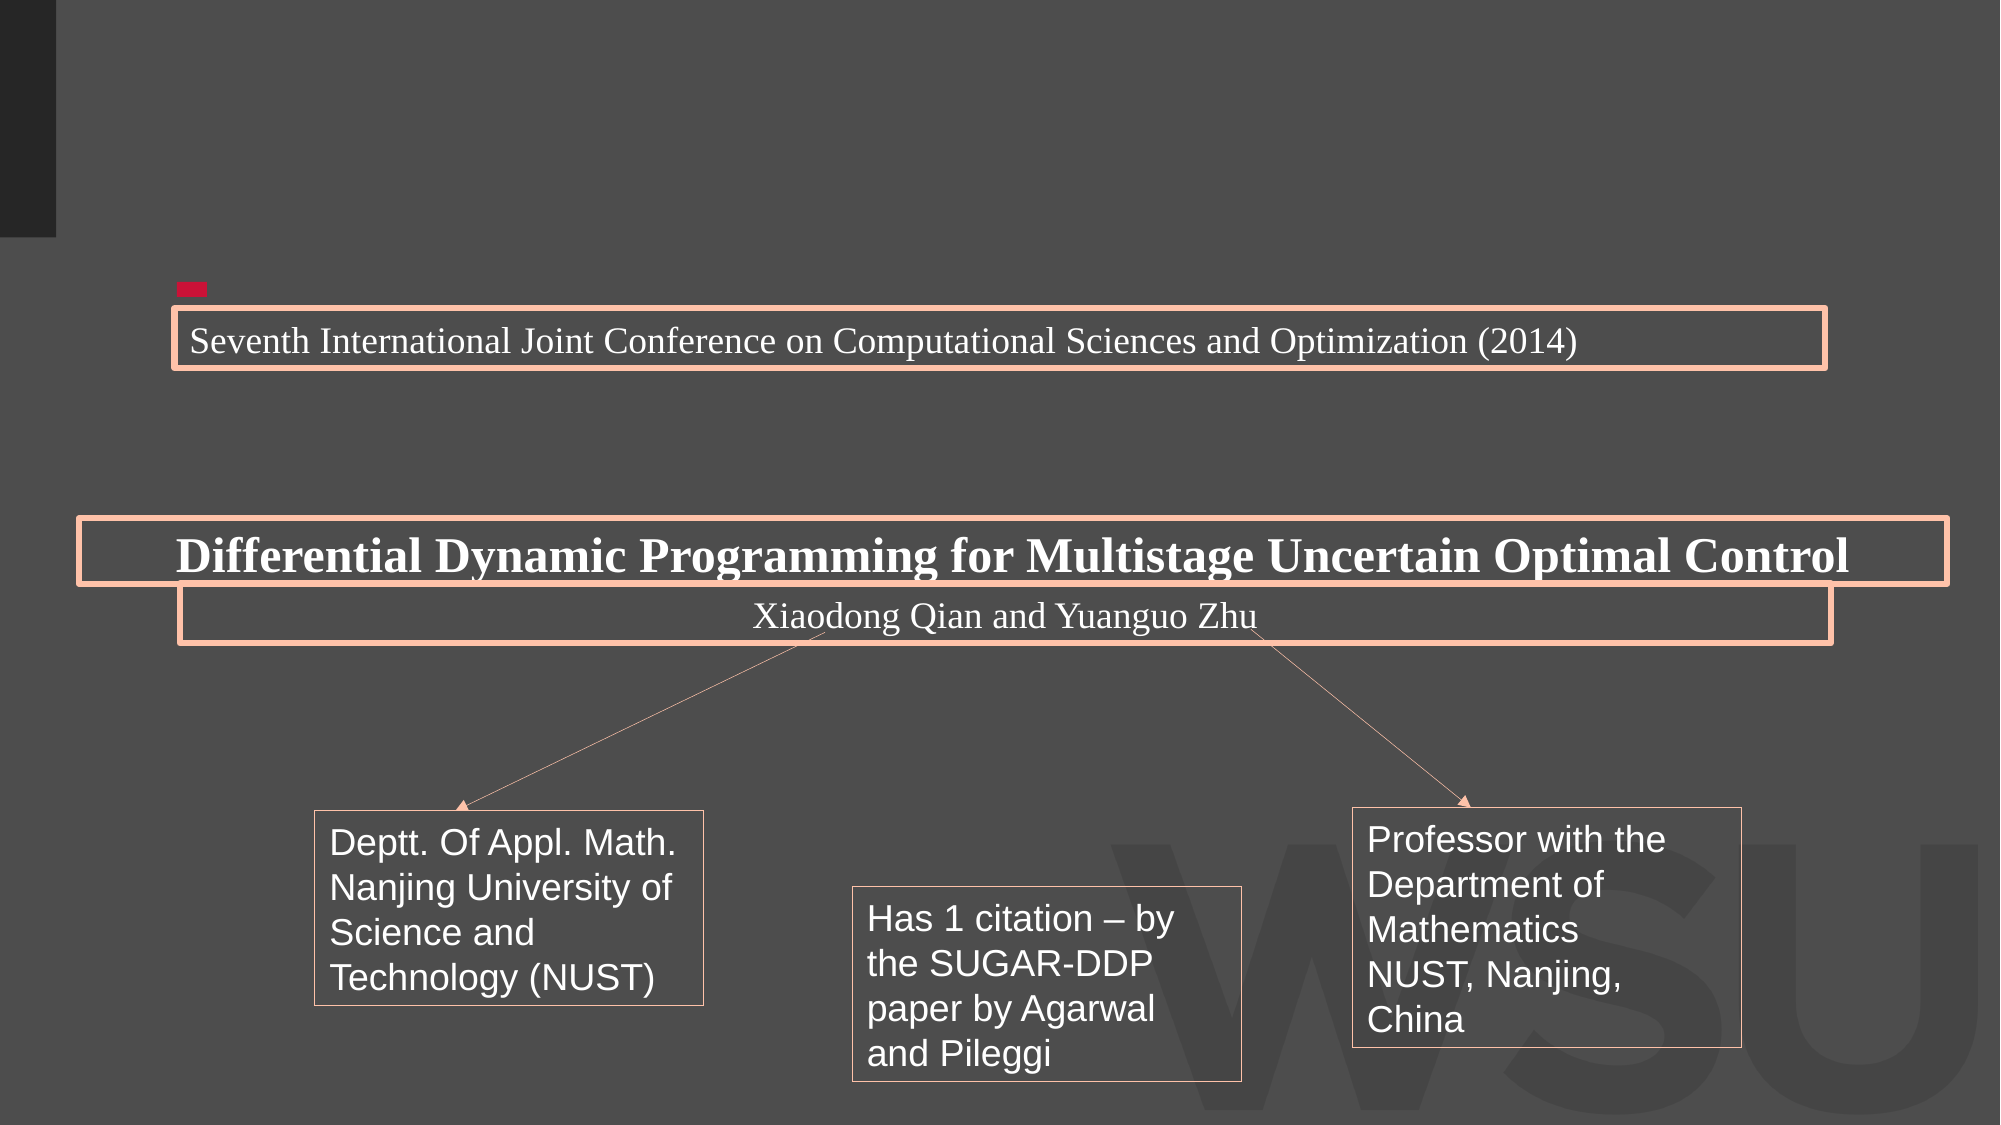

Seventh International Joint Conference on Computational Sciences and Optimization (2014)
# Differential Dynamic Programming for Multistage Uncertain Optimal Control
Xiaodong Qian and Yuanguo Zhu
Professor with the Department of Mathematics
NUST, Nanjing, China
Deptt. Of Appl. Math.
Nanjing University of Science and Technology (NUST)
Has 1 citation – by the SUGAR-DDP paper by Agarwal and Pileggi